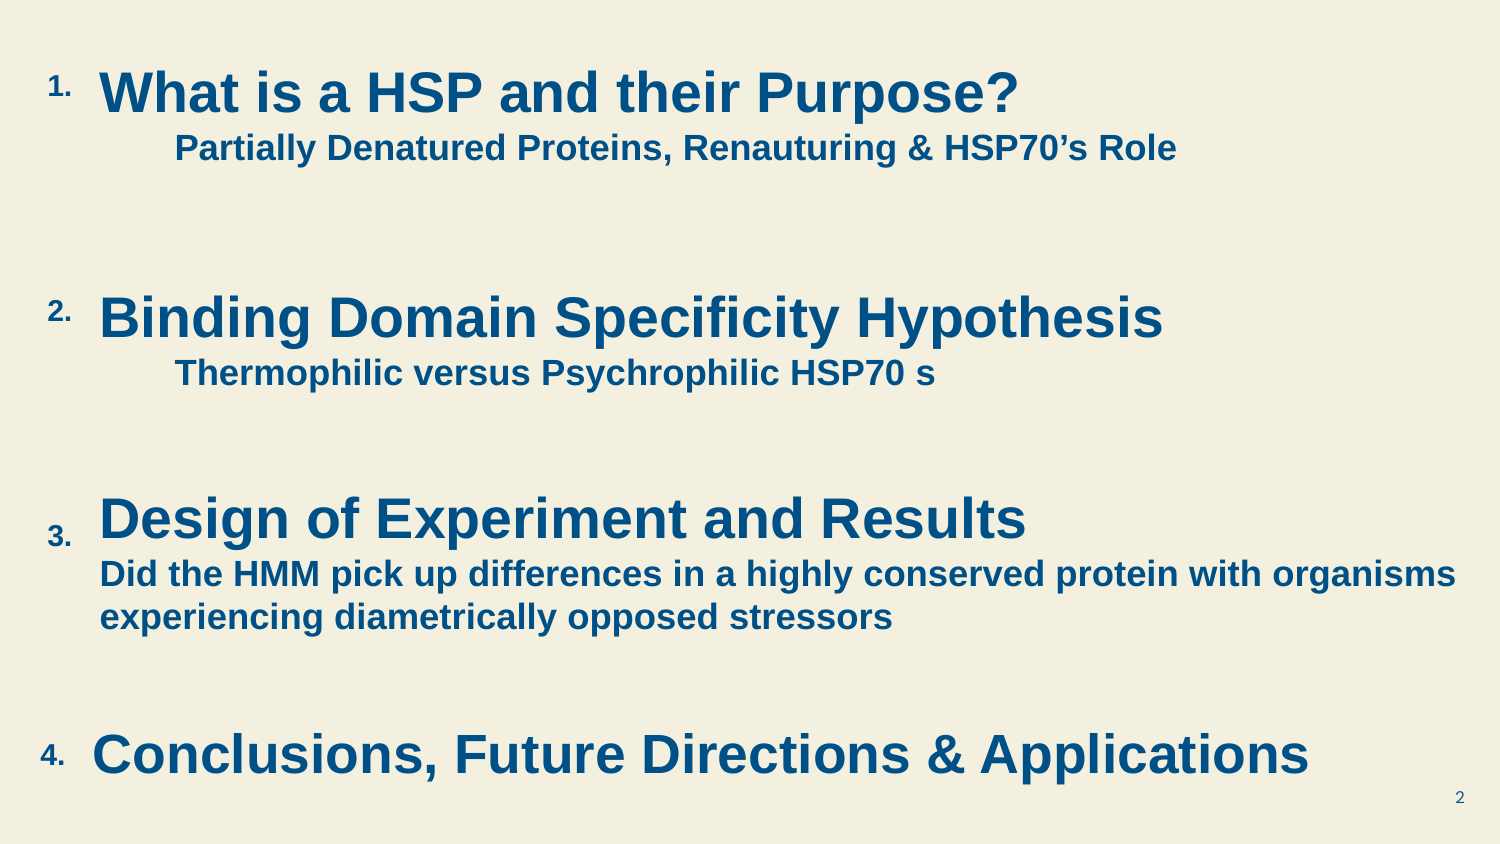

1.
What is a HSP and their Purpose?
Partially Denatured Proteins, Renauturing & HSP70’s Role
Binding Domain Specificity Hypothesis
Thermophilic versus Psychrophilic HSP70 s
2.
3.
Design of Experiment and Results
Did the HMM pick up differences in a highly conserved protein with organisms experiencing diametrically opposed stressors
Conclusions, Future Directions & Applications
4.
2